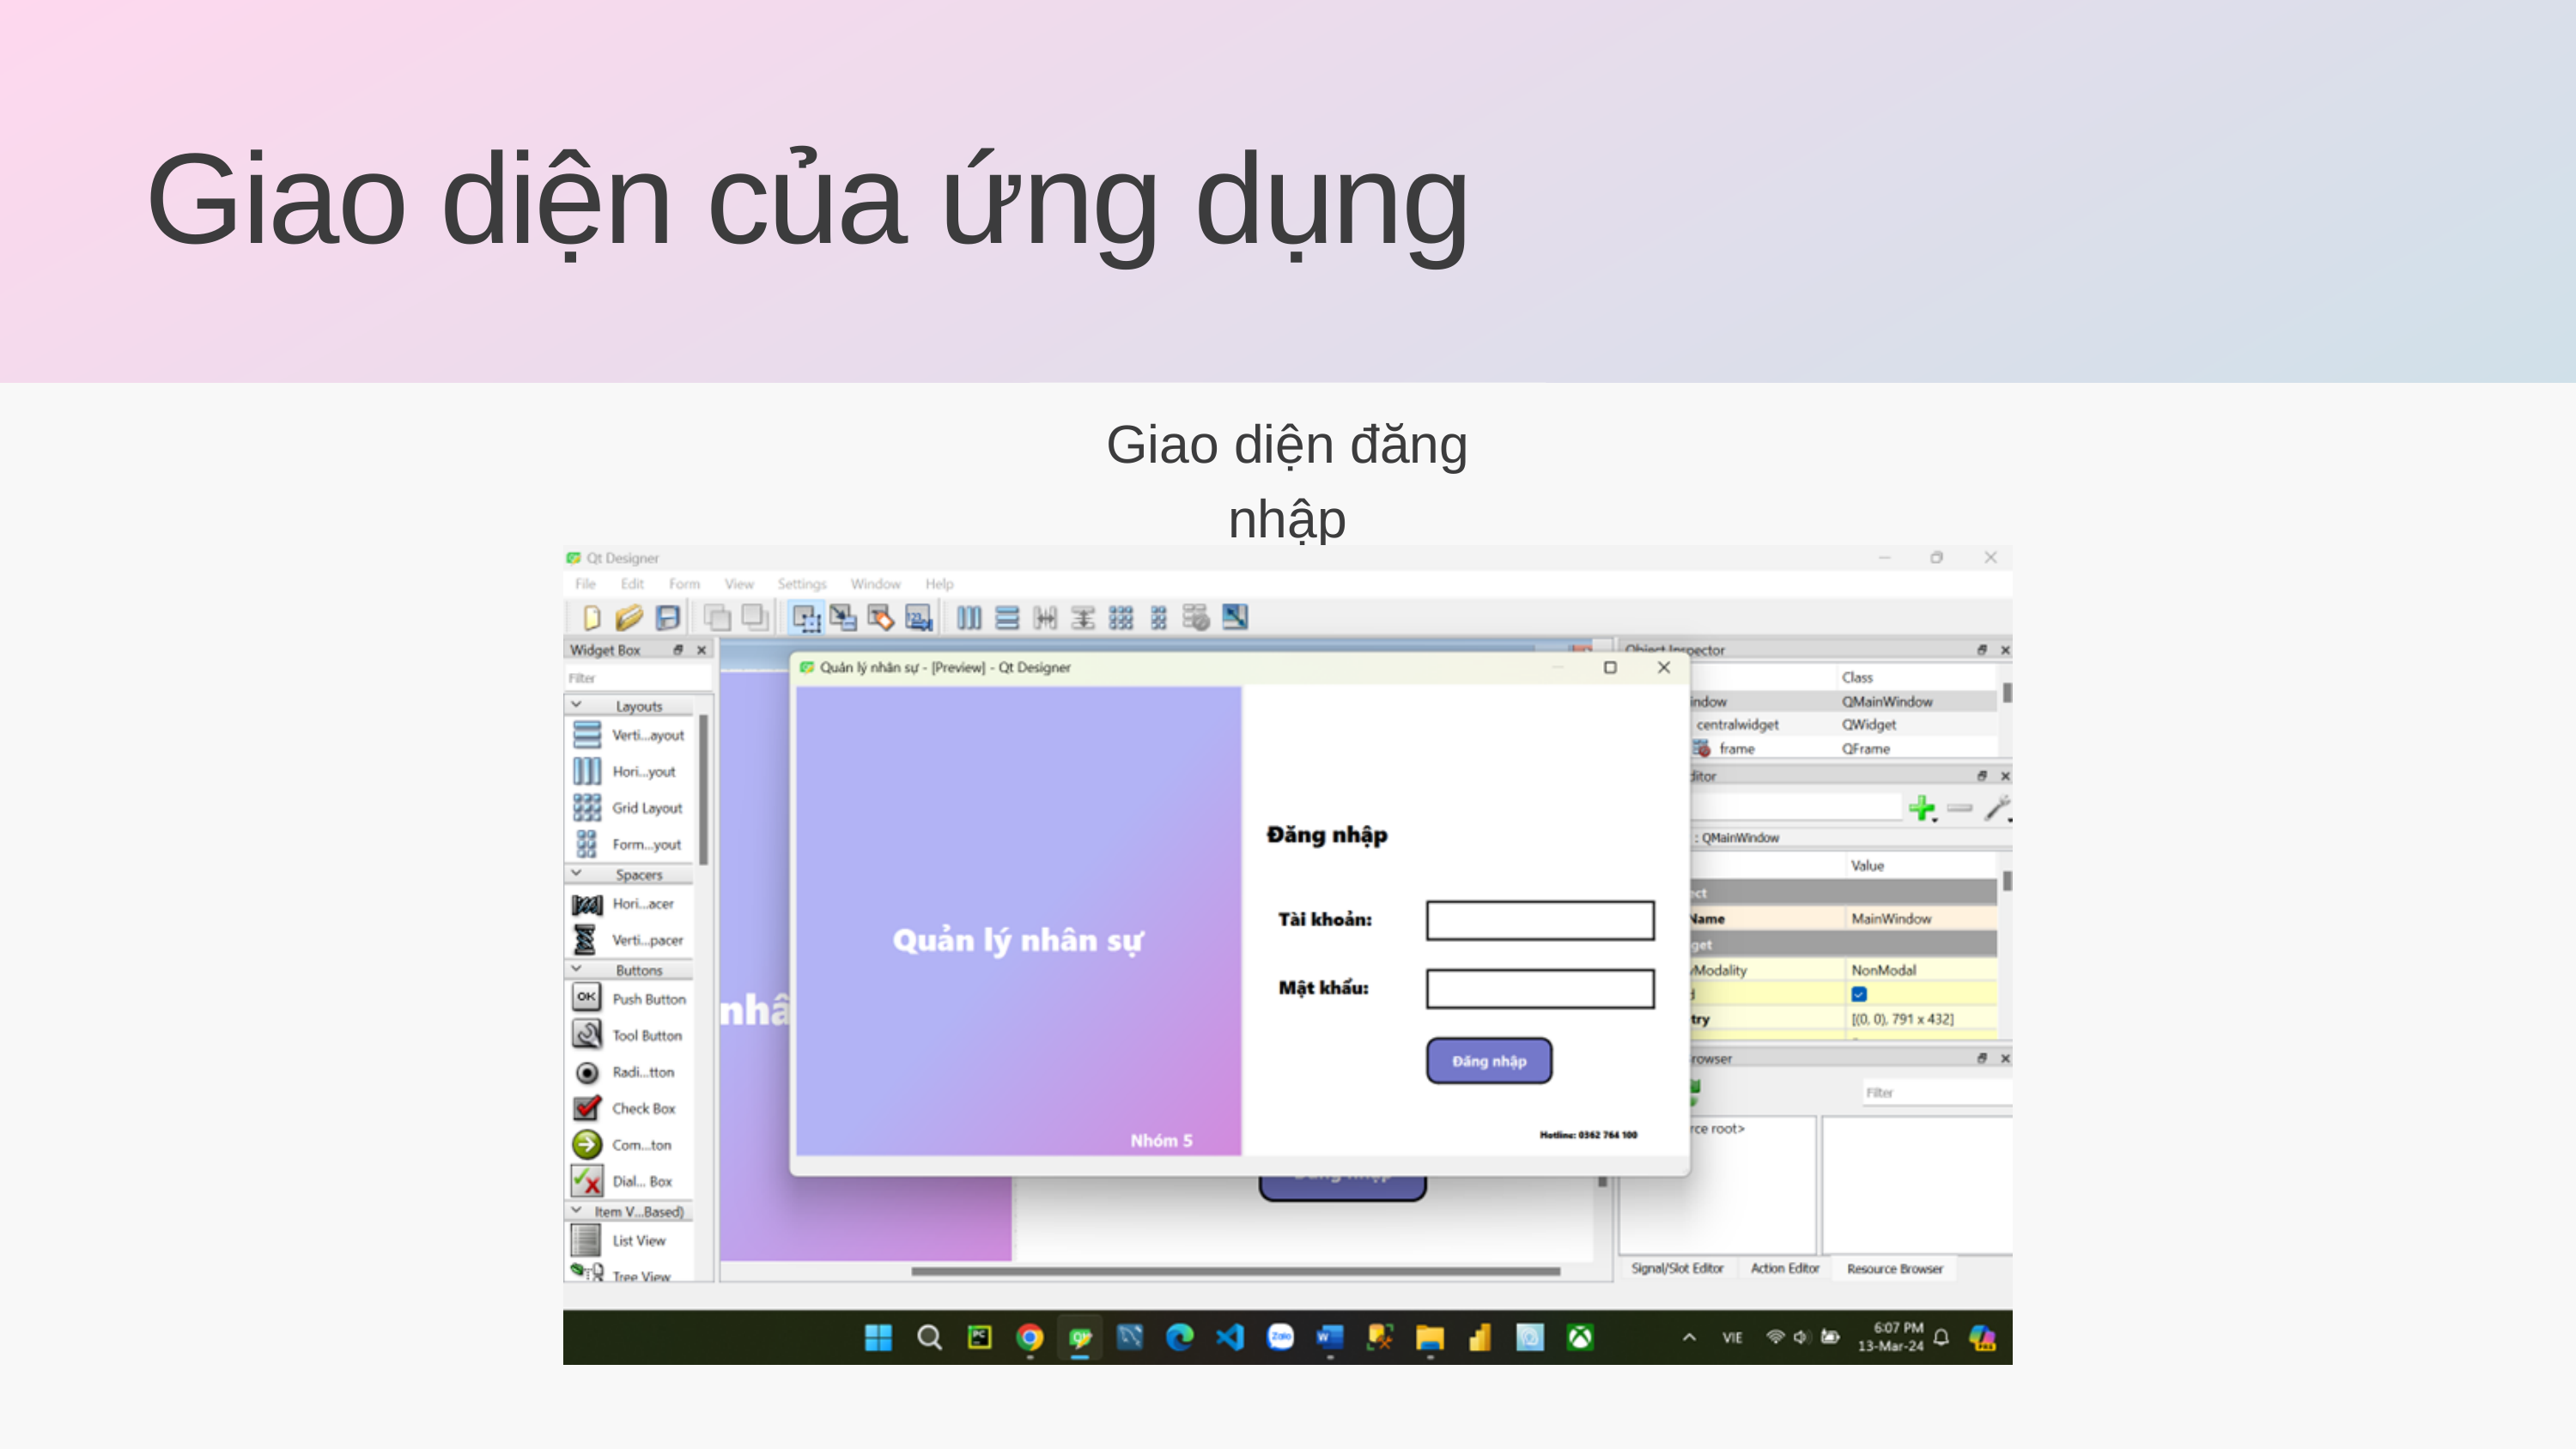

Giao diện của ứng dụng

Giao diện đăng nhập